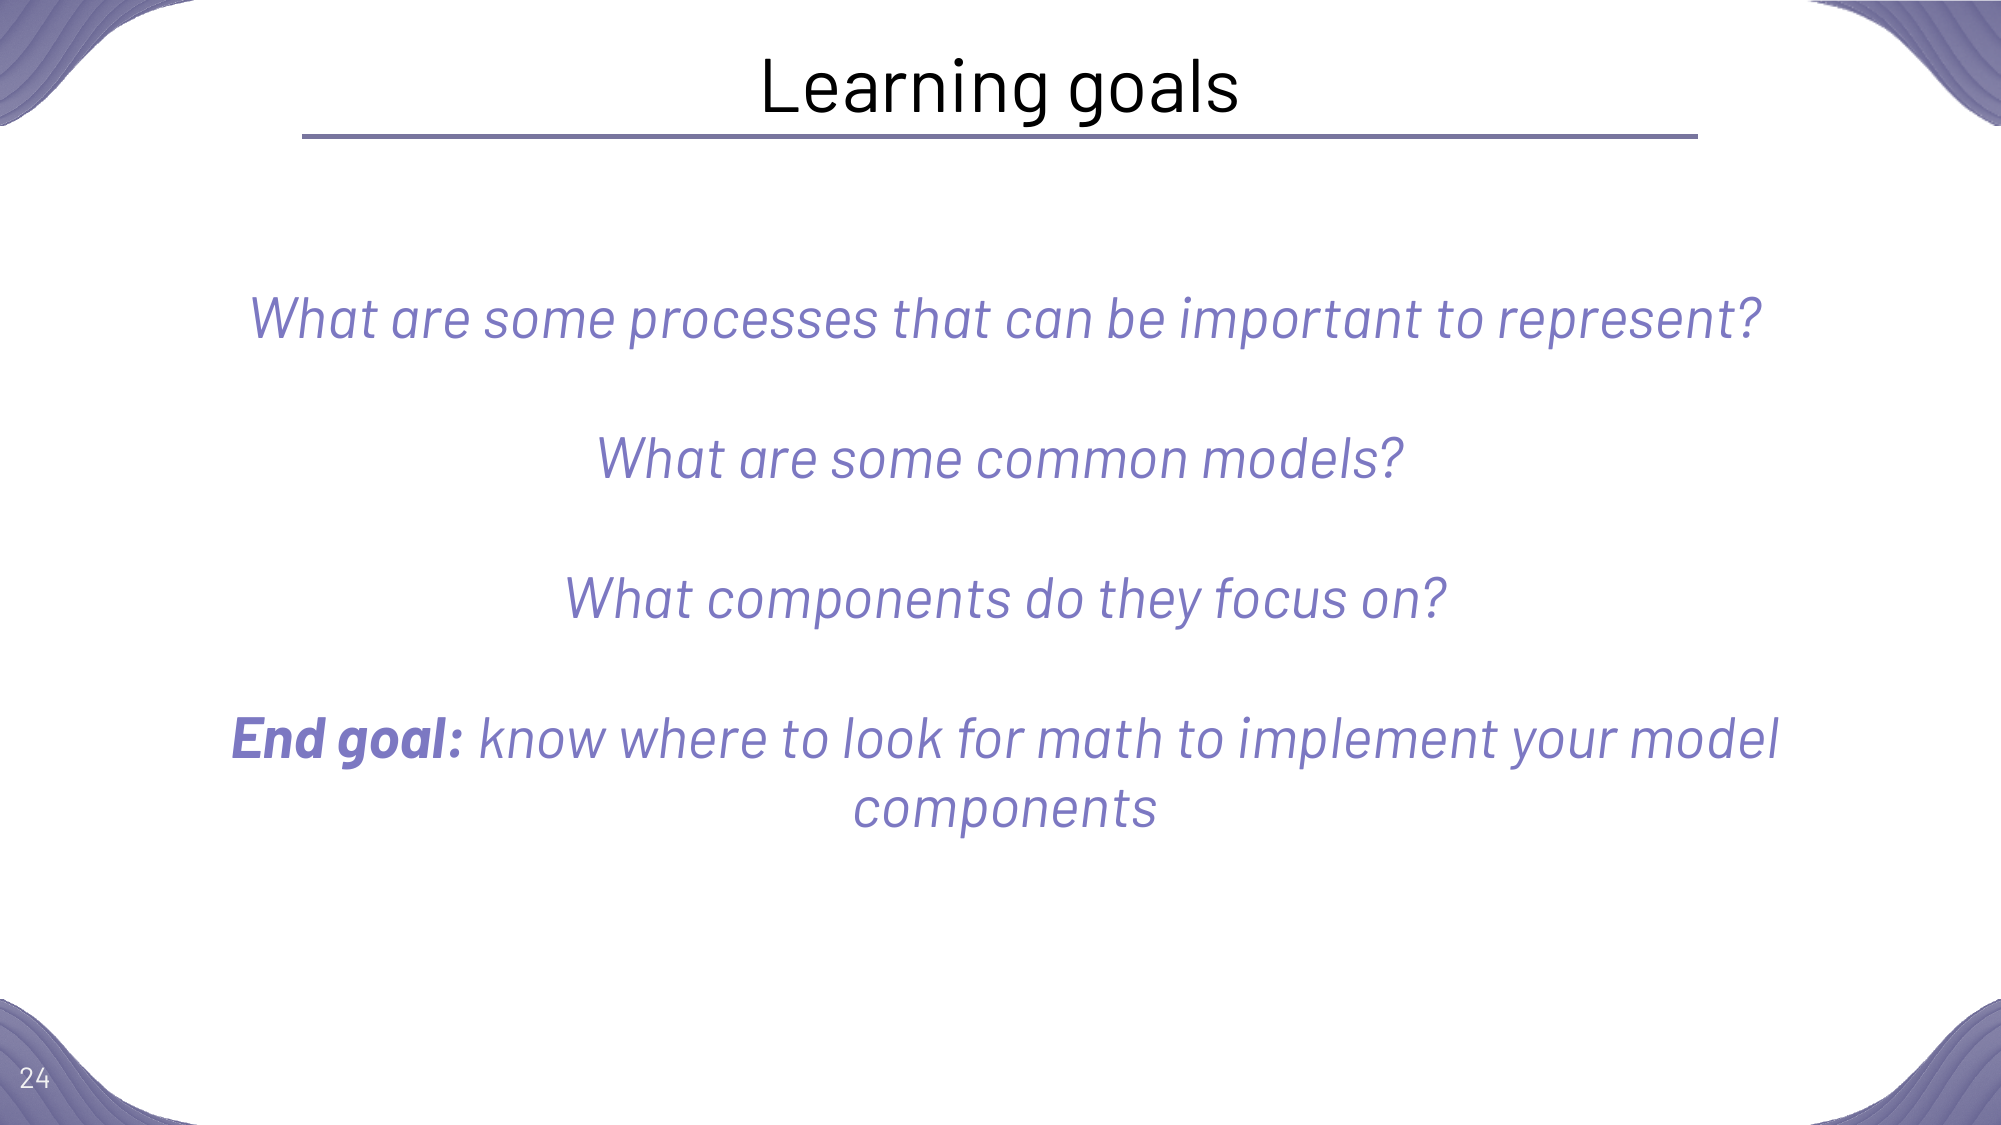

# Learning goals
What are some processes that can be important to represent?

What are some common models?

What components do they focus on?

End goal: know where to look for math to implement your model components